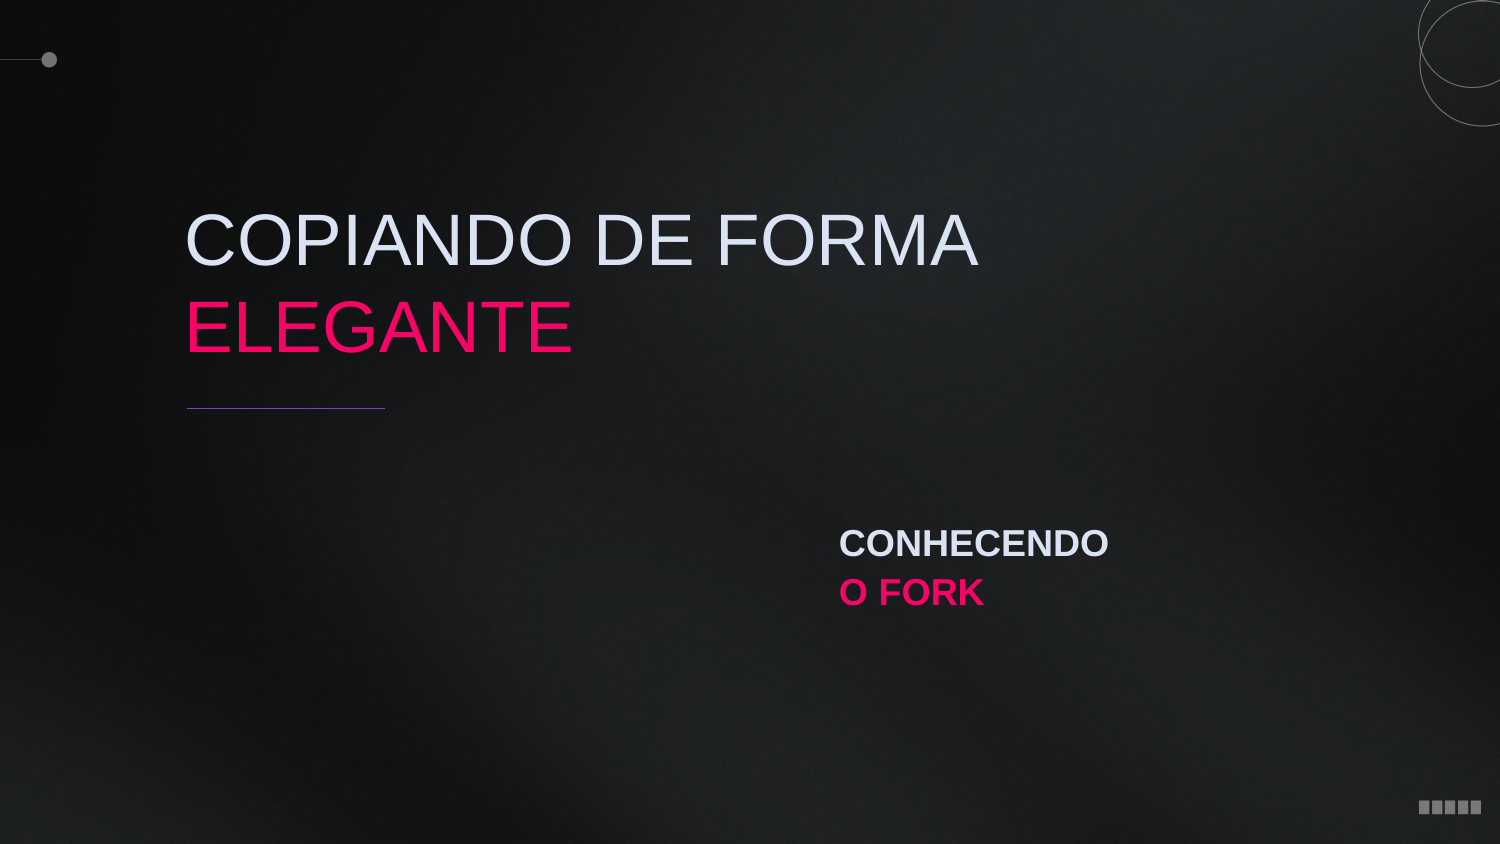

COPIANDO DE FORMA
ELEGANTE
CONHECENDO
O FORK